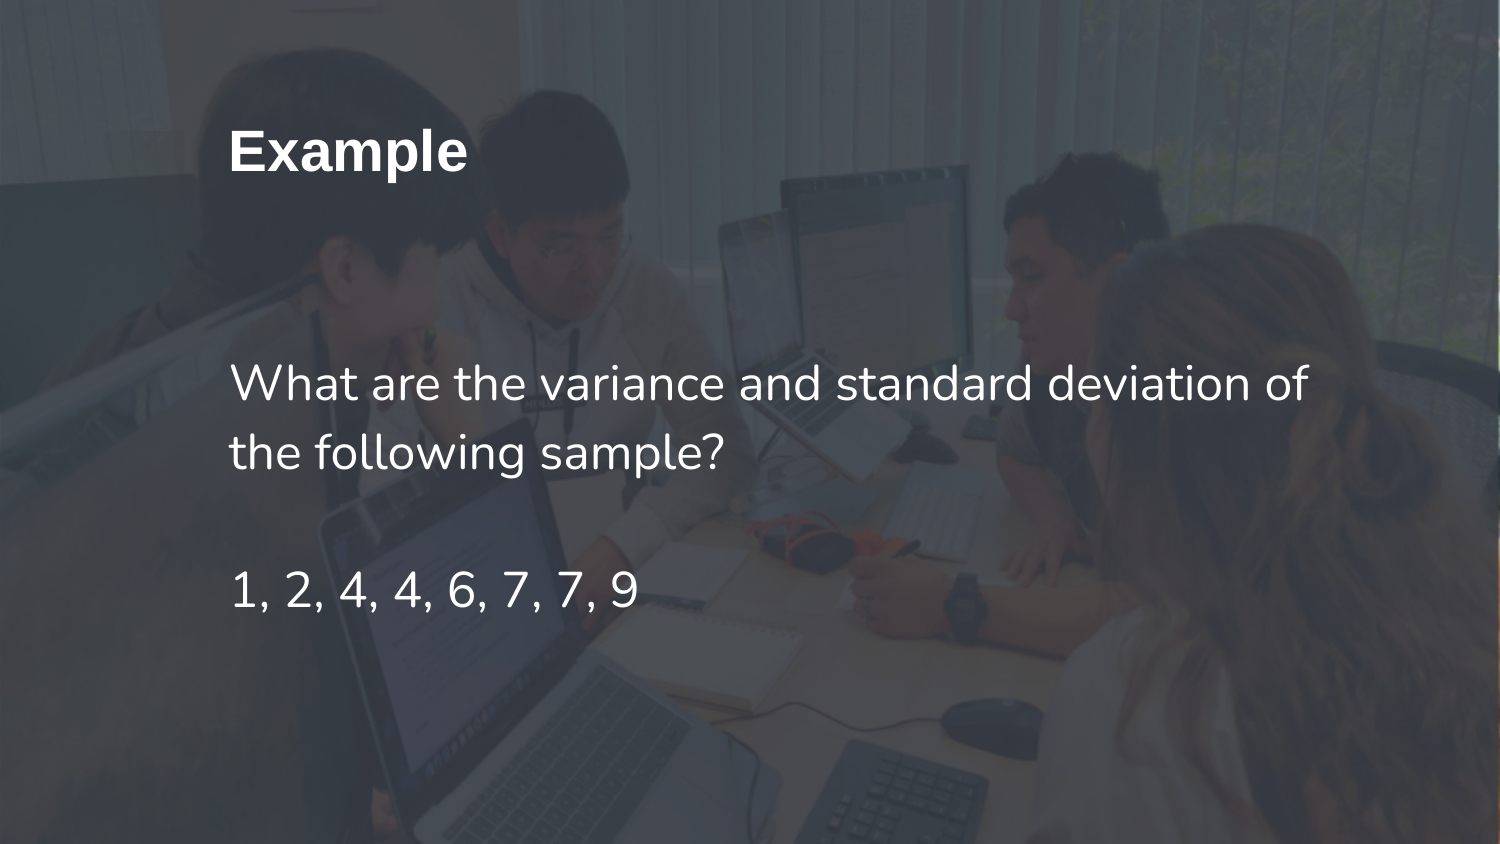

# Example
What are the variance and standard deviation of the following sample?

1, 2, 4, 4, 6, 7, 7, 9